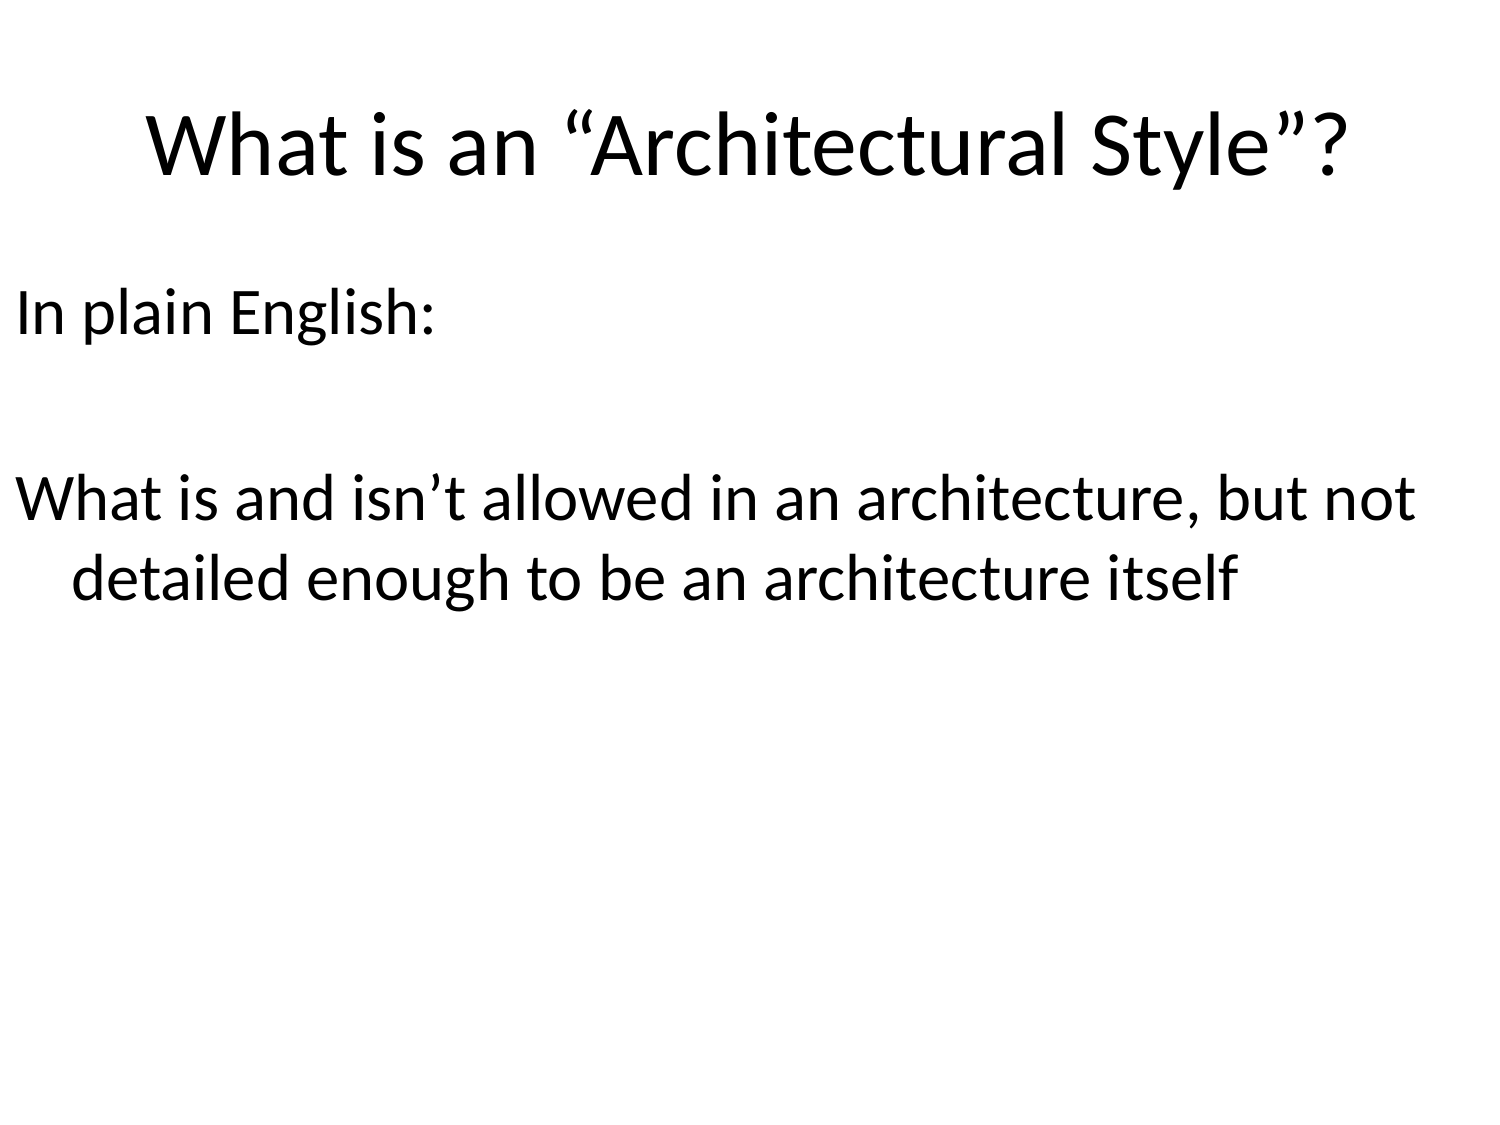

# What is an “Architectural Style”?
In plain English:

What is and isn’t allowed in an architecture, but not detailed enough to be an architecture itself